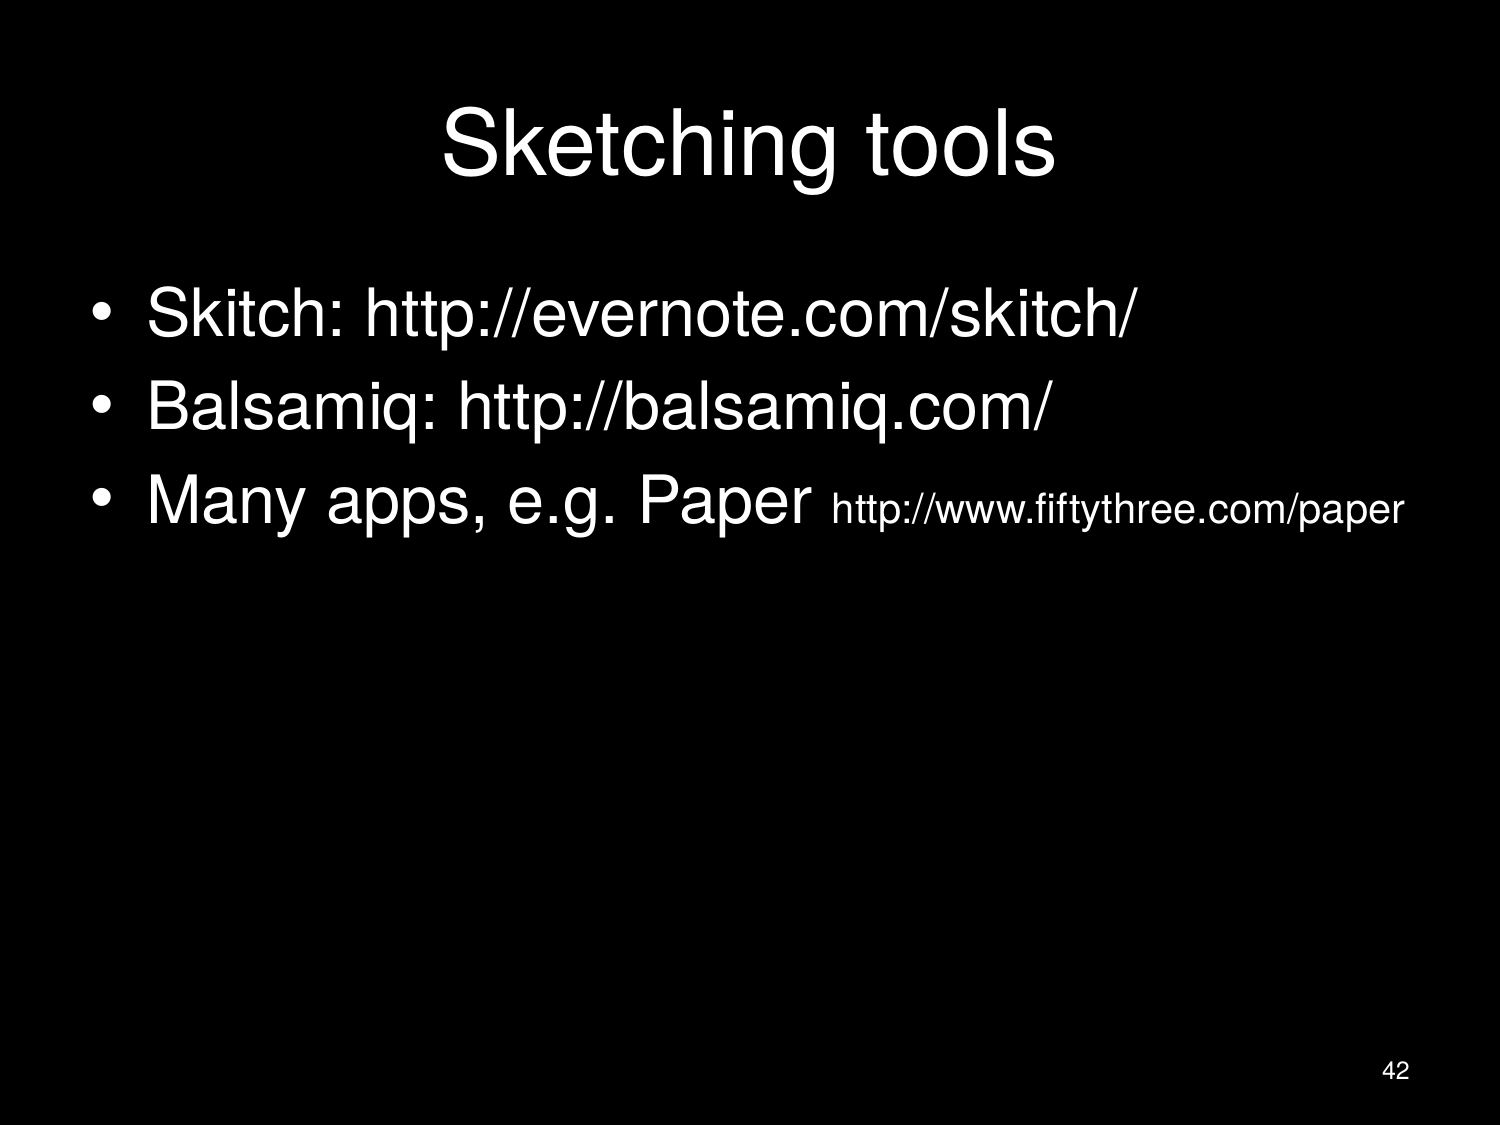

# Sketching tools
Skitch: http://evernote.com/skitch/
Balsamiq: http://balsamiq.com/
Many apps, e.g. Paper http://www.fiftythree.com/paper

42